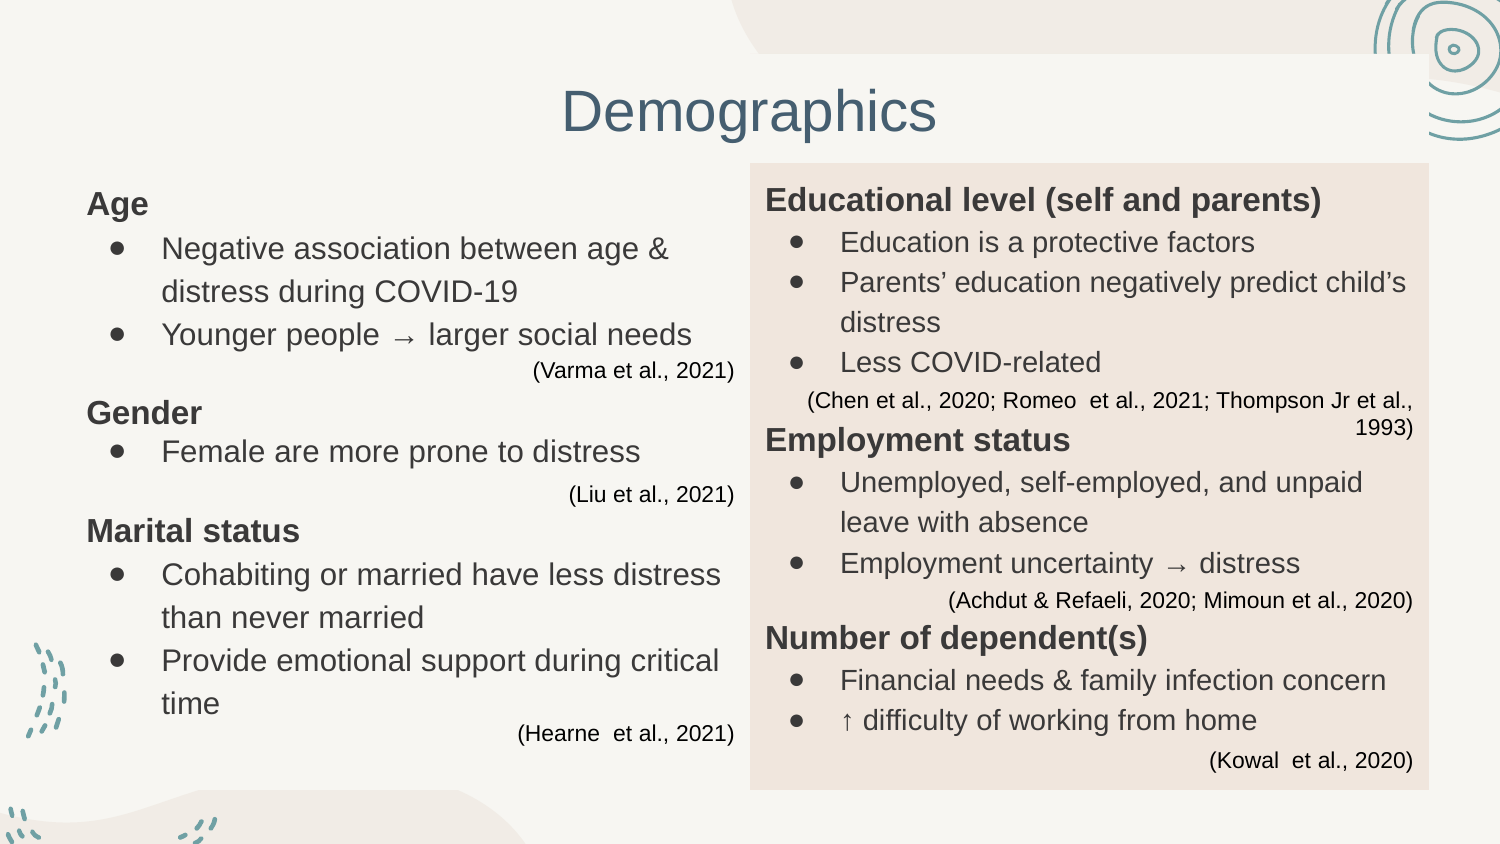

# Demographics

Educational level (self and parents)
Education is a protective factors
Parents’ education negatively predict child’s distress
Less COVID-related

Employment status
Unemployed, self-employed, and unpaid leave with absence
Employment uncertainty → distress

Number of dependent(s)
Financial needs & family infection concern
↑ difficulty of working from home

Age
Negative association between age & distress during COVID-19
Younger people → larger social needs

Gender
Female are more prone to distress

Marital status
Cohabiting or married have less distress than never married
Provide emotional support during critical time

(Varma et al., 2021)
(Chen et al., 2020; Romeo  et al., 2021; Thompson Jr et al., 1993)
(Liu et al., 2021)
(Achdut & Refaeli, 2020; Mimoun et al., 2020)
(Hearne  et al., 2021)
(Kowal  et al., 2020)